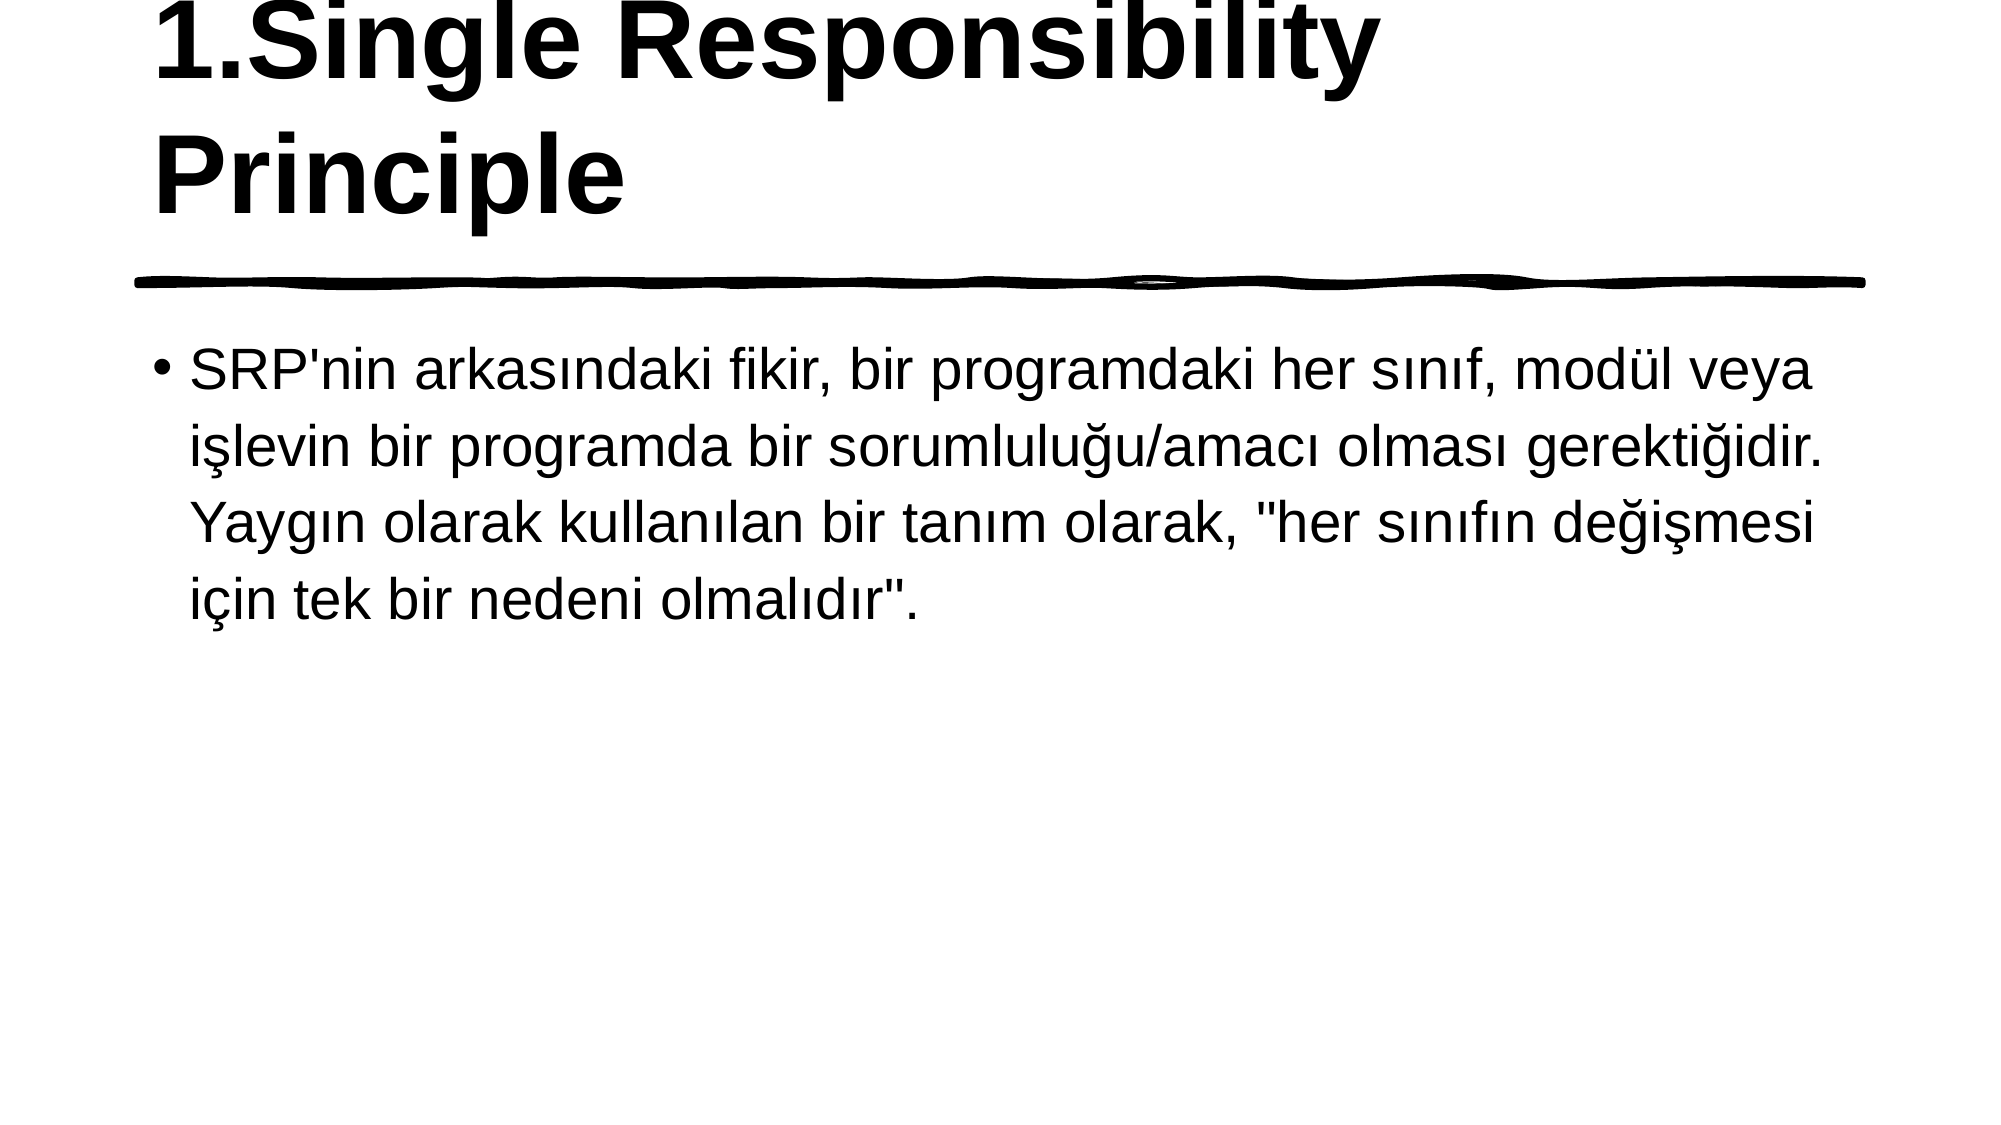

# 1.Single Responsibility Principle

SRP'nin arkasındaki fikir, bir programdaki her sınıf, modül veya işlevin bir programda bir sorumluluğu/amacı olması gerektiğidir. Yaygın olarak kullanılan bir tanım olarak, "her sınıfın değişmesi için tek bir nedeni olmalıdır".